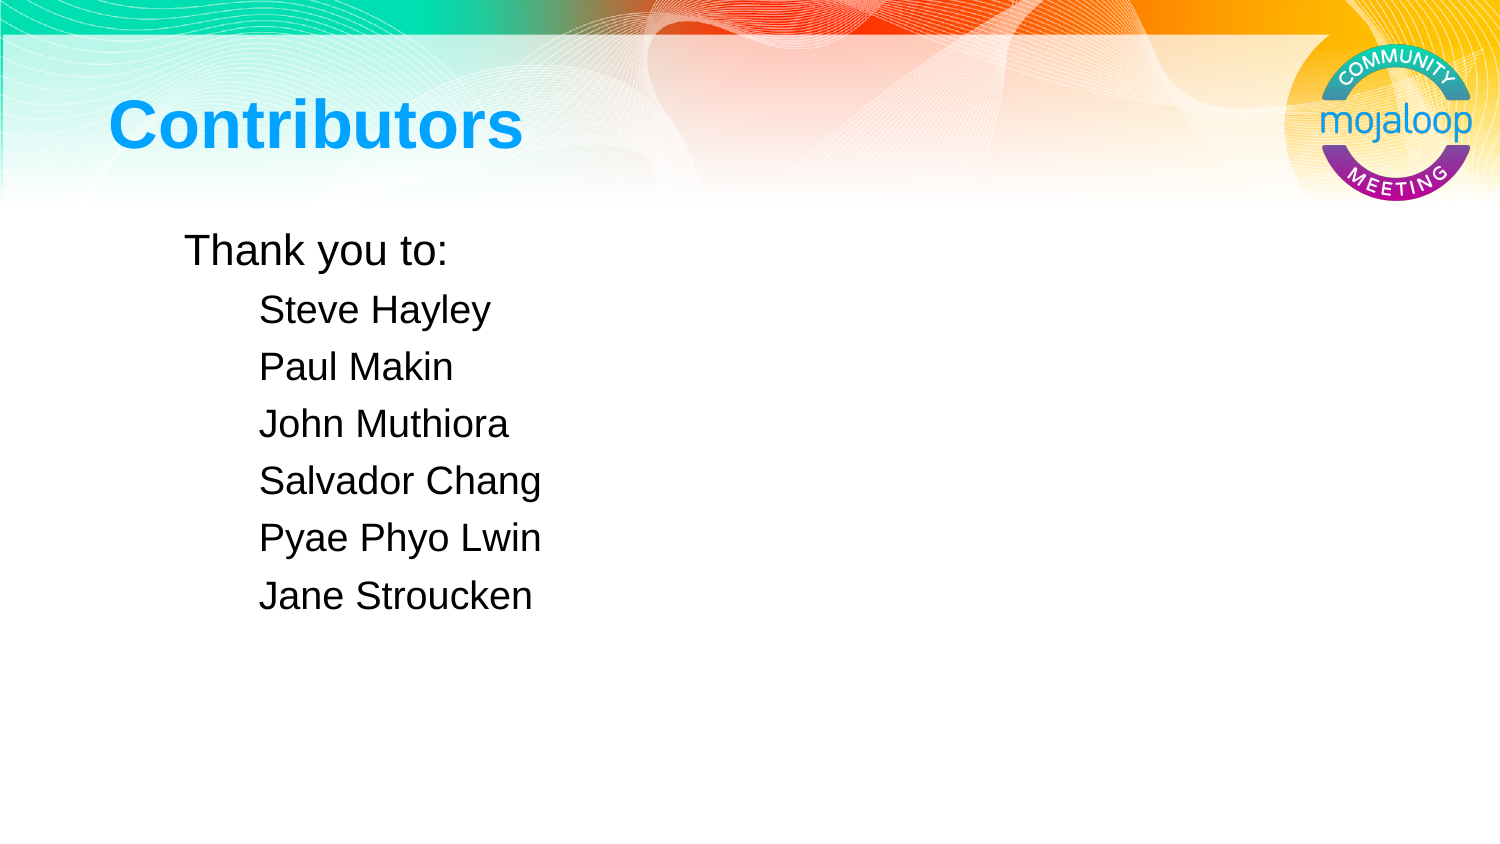

# Contributors
Thank you to:
Steve Hayley
Paul Makin
John Muthiora
Salvador Chang
Pyae Phyo Lwin
Jane Stroucken